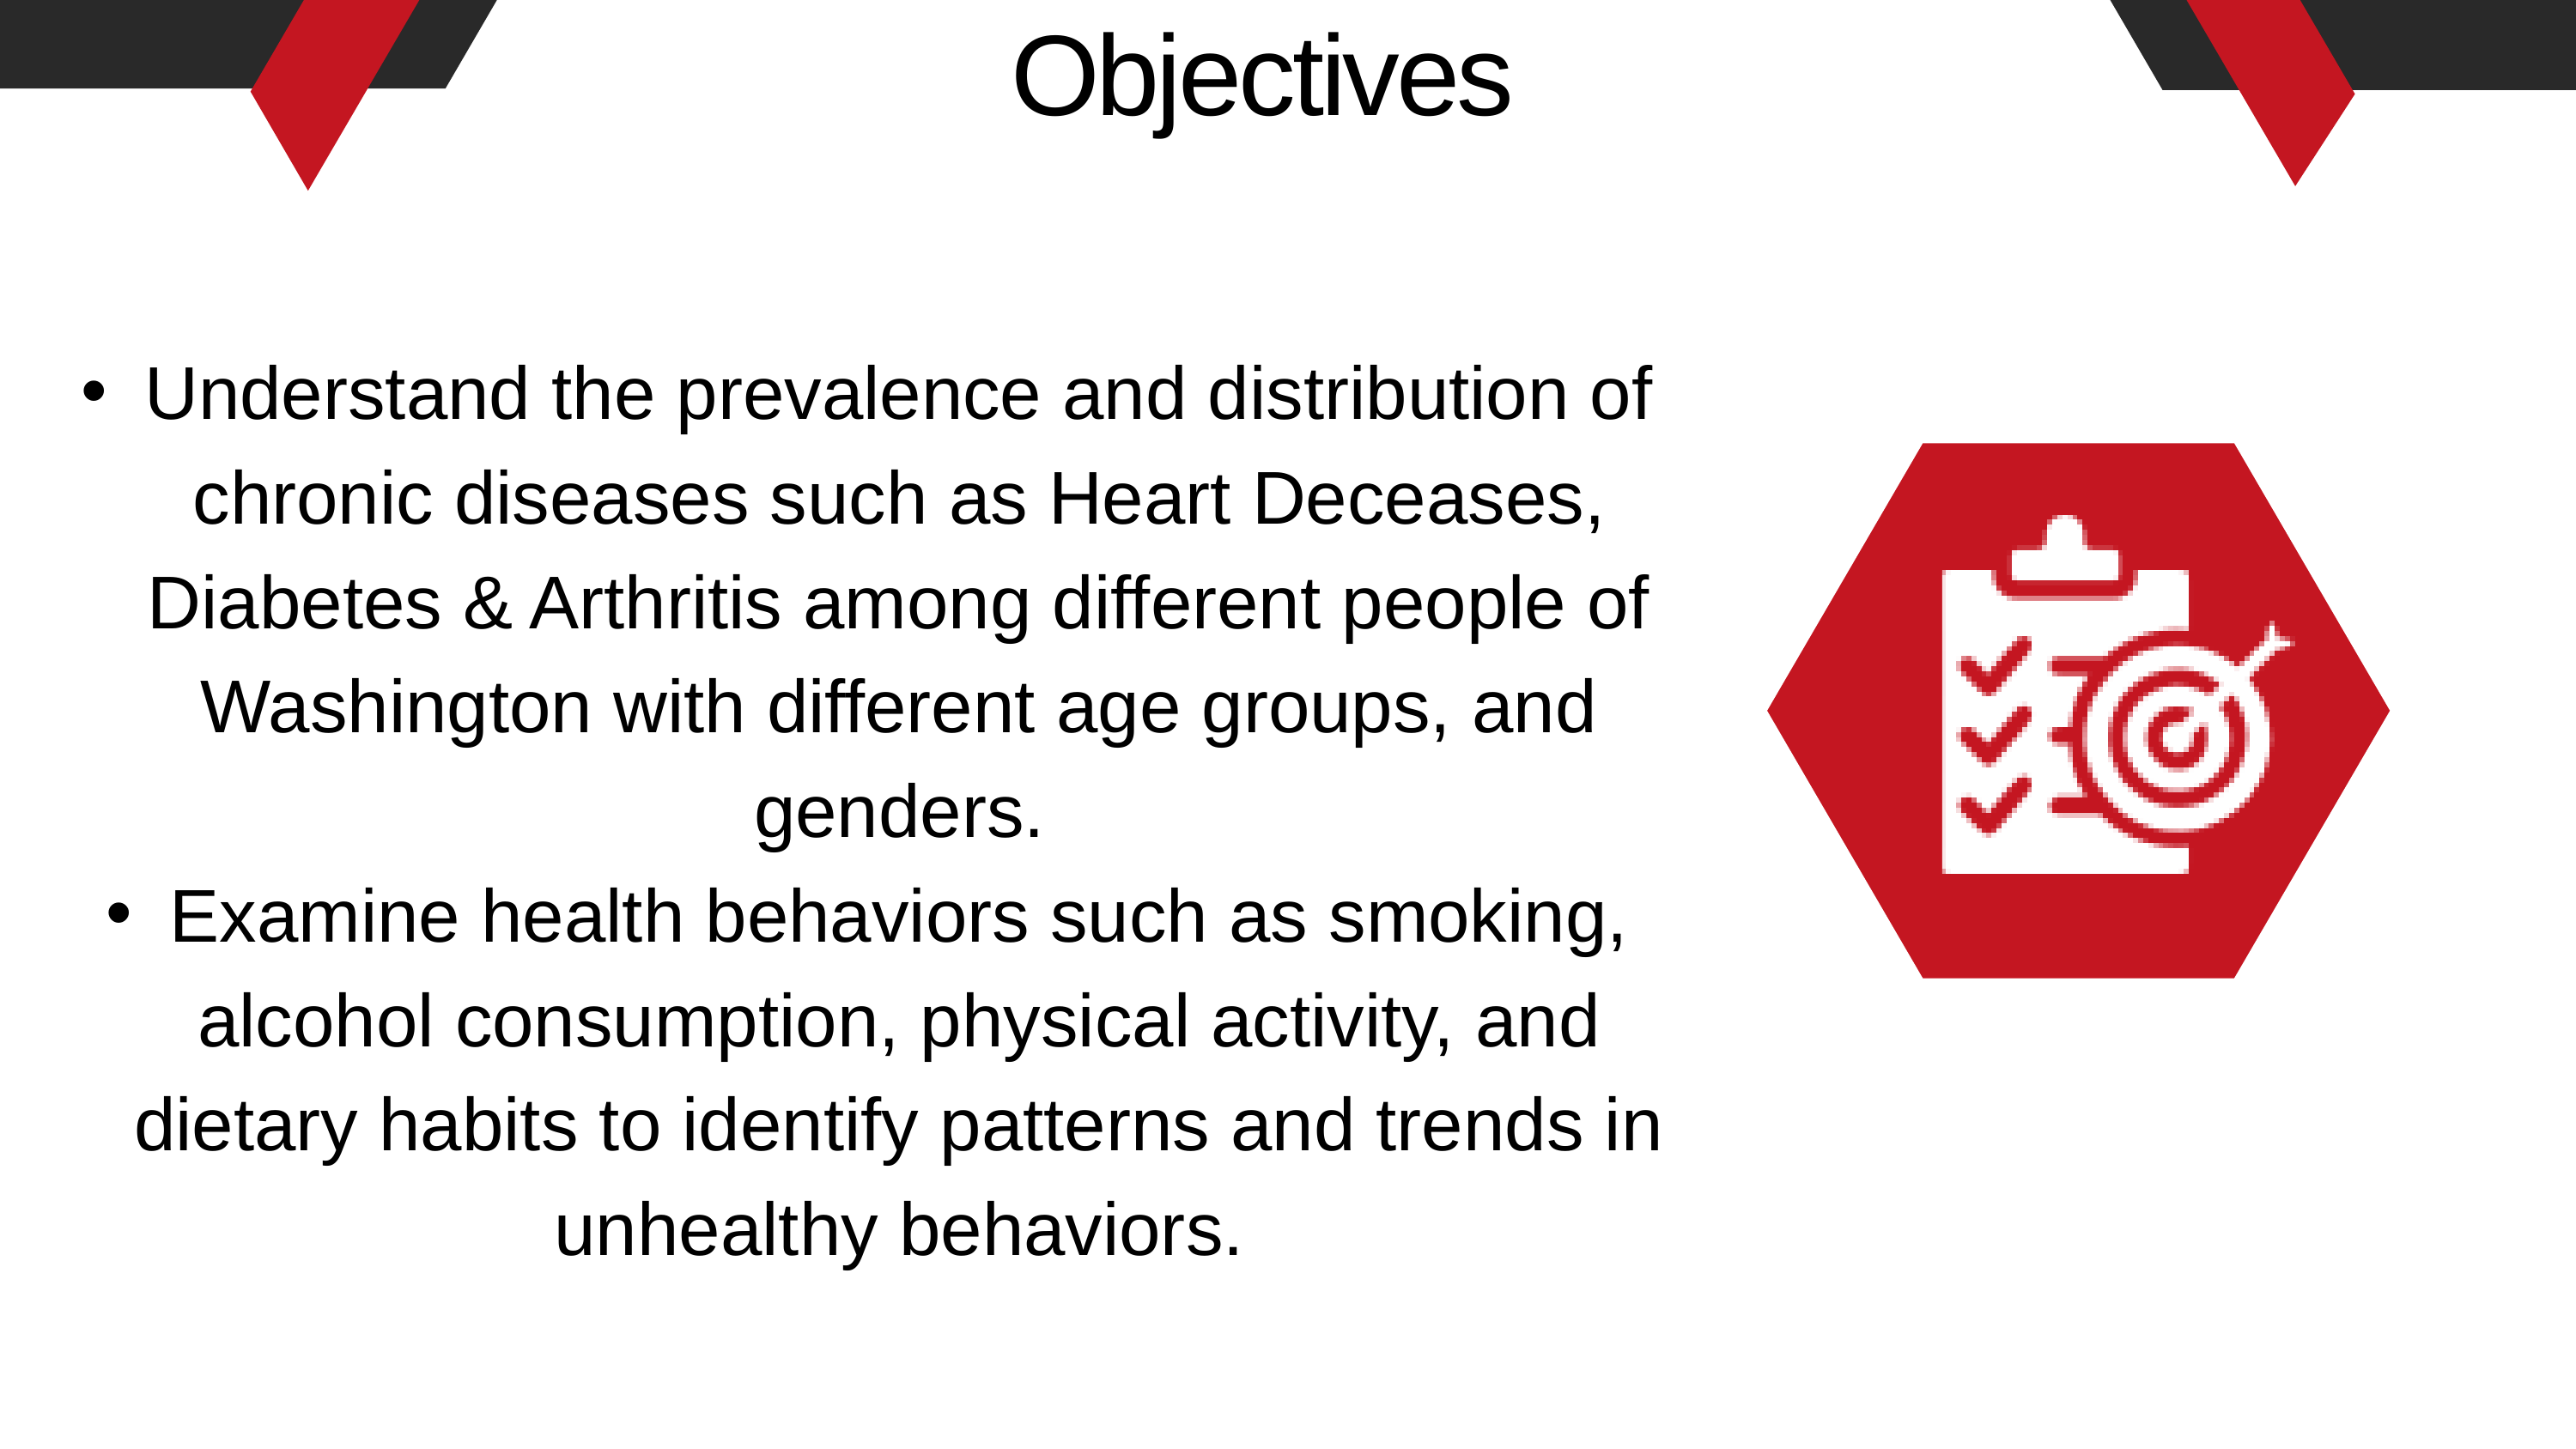

Objectives
Understand the prevalence and distribution of chronic diseases such as Heart Deceases, Diabetes & Arthritis among different people of Washington with different age groups, and genders.
Examine health behaviors such as smoking, alcohol consumption, physical activity, and dietary habits to identify patterns and trends in unhealthy behaviors.

Company Mission